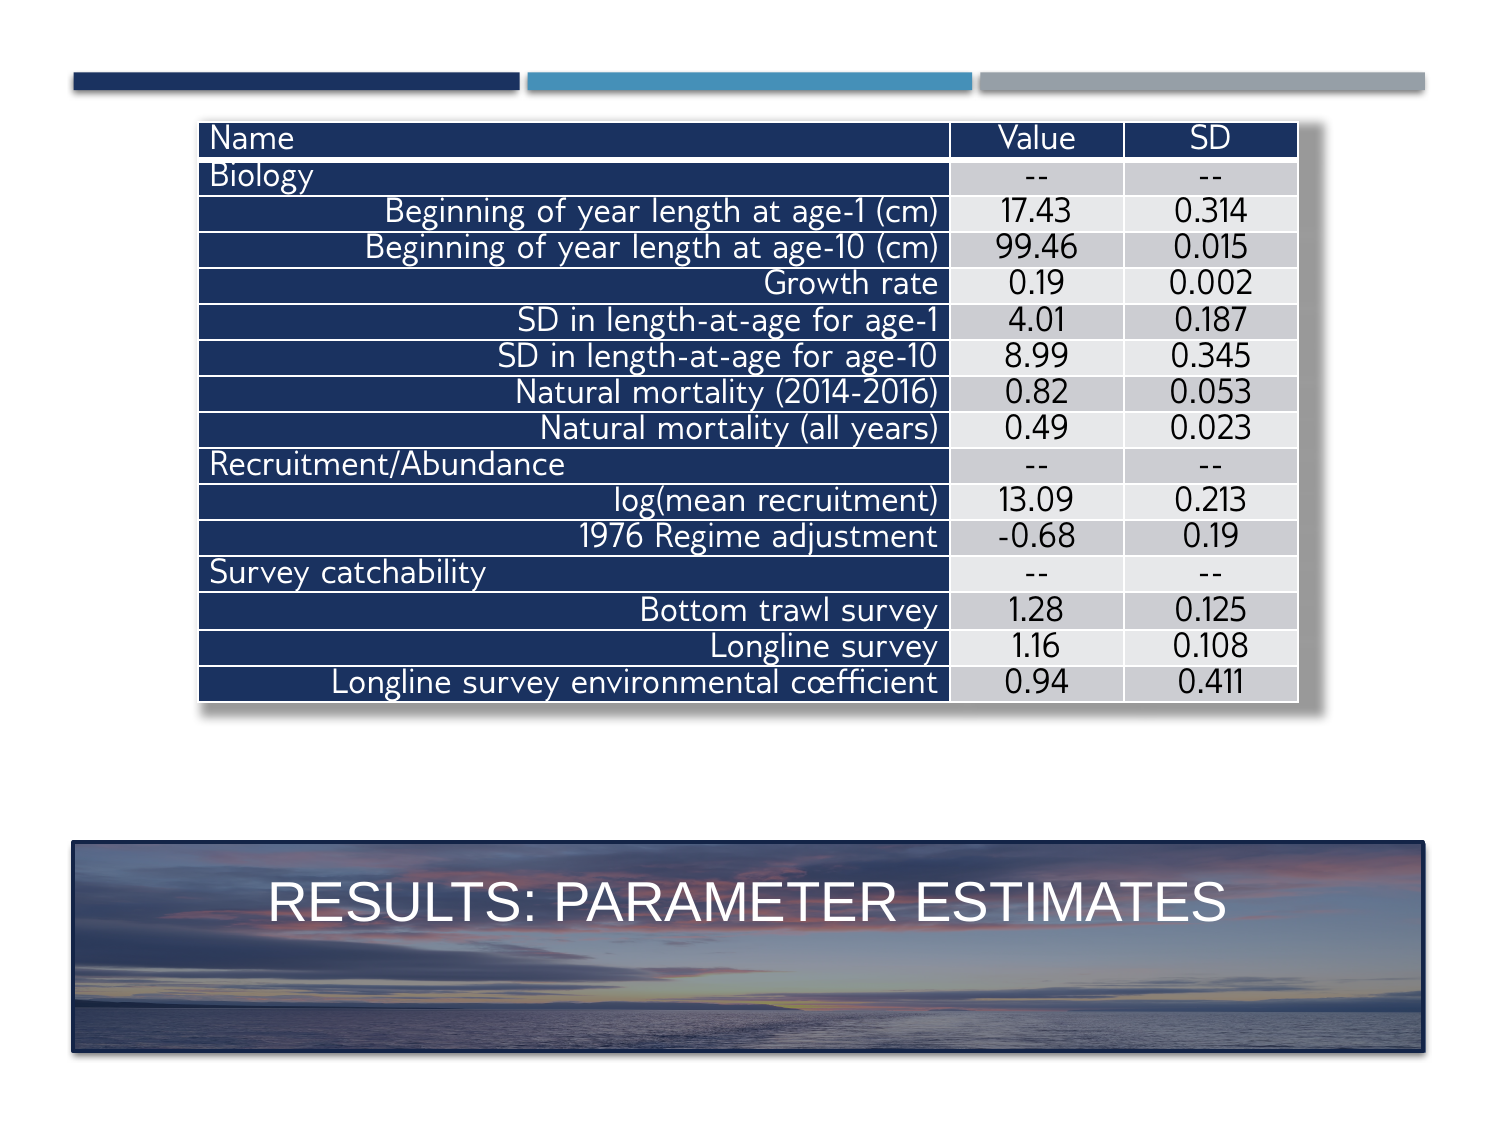

| Name | Value | SD |
| --- | --- | --- |
| Biology | -- | -- |
| Beginning of year length at age-1 (cm) | 17.43 | 0.314 |
| Beginning of year length at age-10 (cm) | 99.46 | 0.015 |
| Growth rate | 0.19 | 0.002 |
| SD in length-at-age for age-1 | 4.01 | 0.187 |
| SD in length-at-age for age-10 | 8.99 | 0.345 |
| Natural mortality (2014-2016) | 0.82 | 0.053 |
| Natural mortality (all years) | 0.49 | 0.023 |
| Recruitment/Abundance | -- | -- |
| log(mean recruitment) | 13.09 | 0.213 |
| 1976 Regime adjustment | -0.68 | 0.19 |
| Survey catchability | -- | -- |
| Bottom trawl survey | 1.28 | 0.125 |
| Longline survey | 1.16 | 0.108 |
| Longline survey environmental coefficient | 0.94 | 0.411 |
# Results: parameter estimates